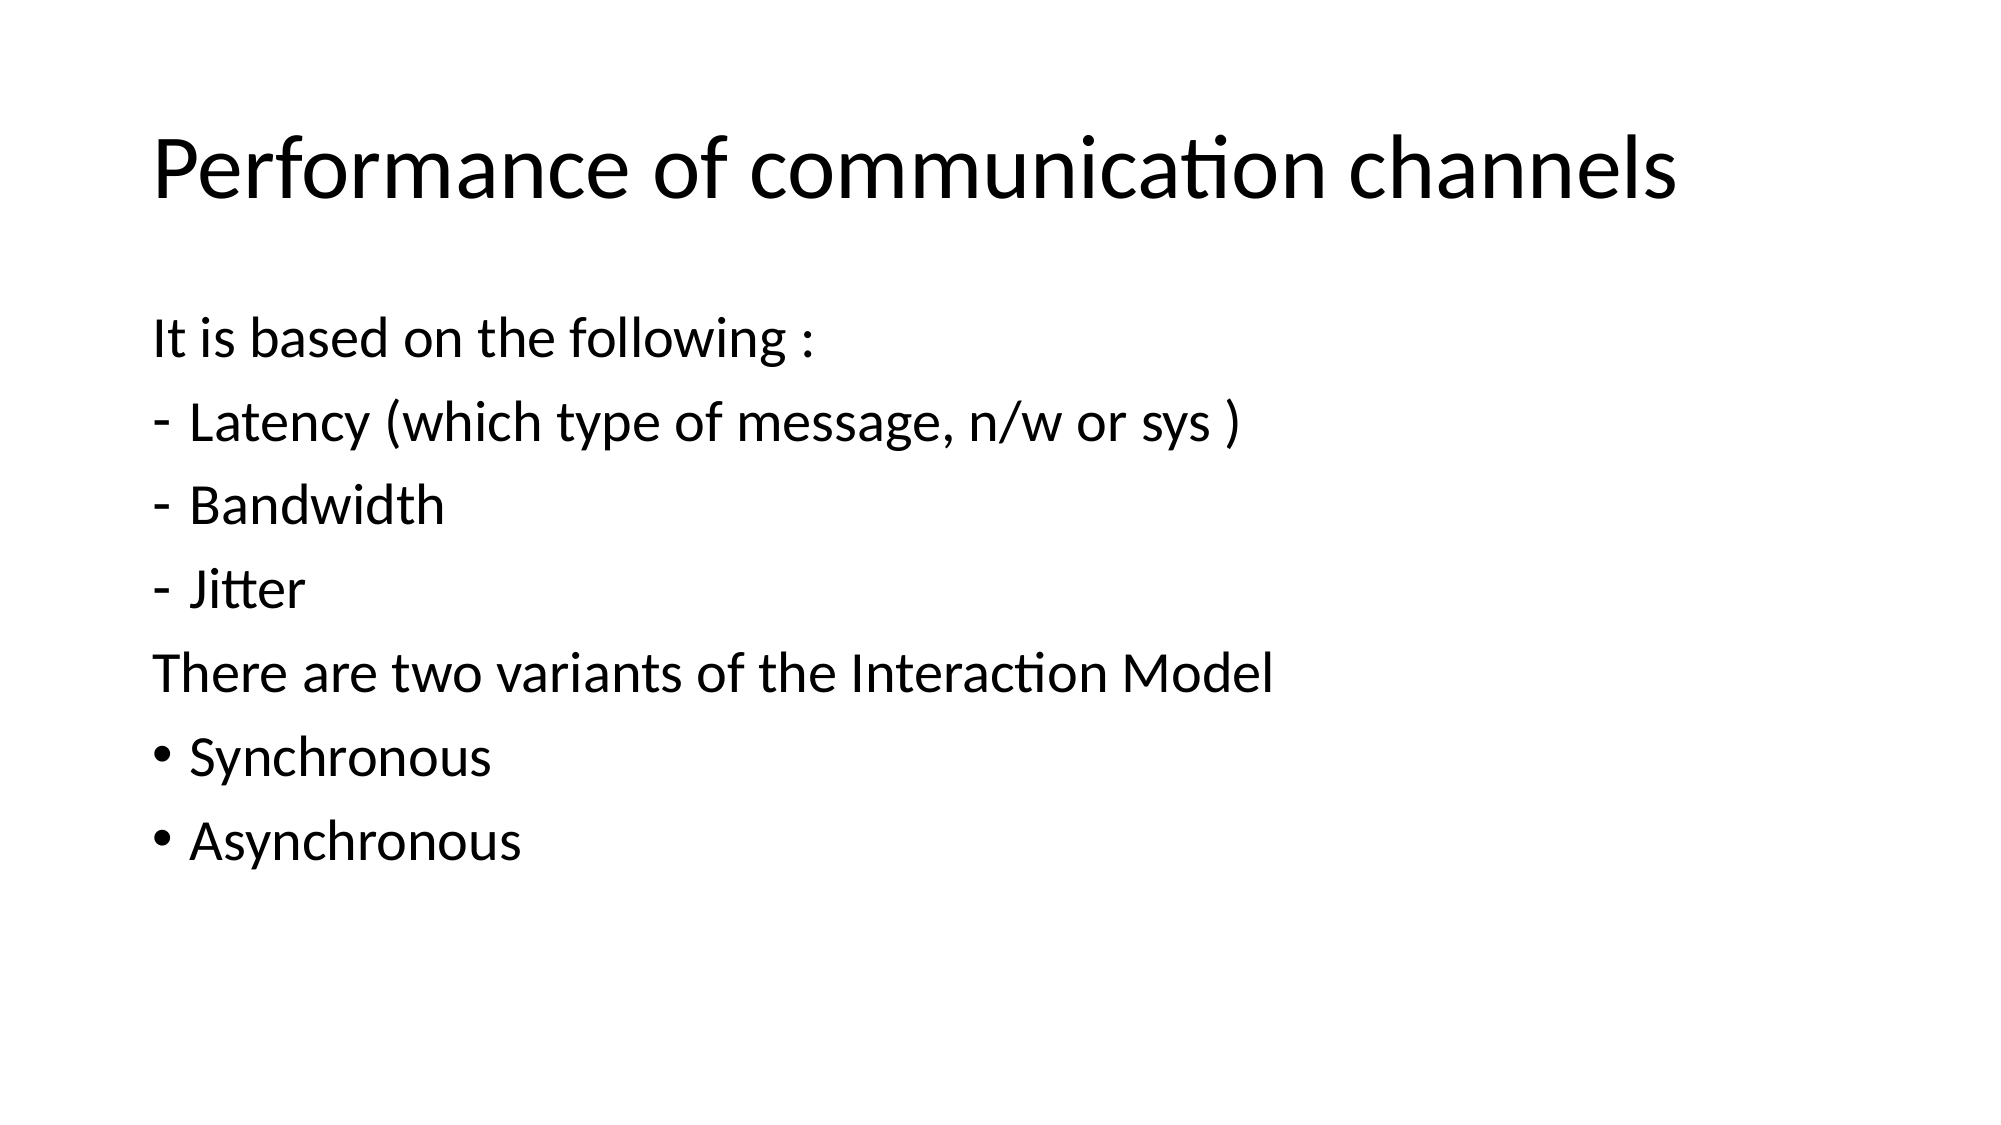

# Performance of communication channels
It is based on the following :
Latency (which type of message, n/w or sys )
Bandwidth
Jitter
There are two variants of the Interaction Model
Synchronous
Asynchronous